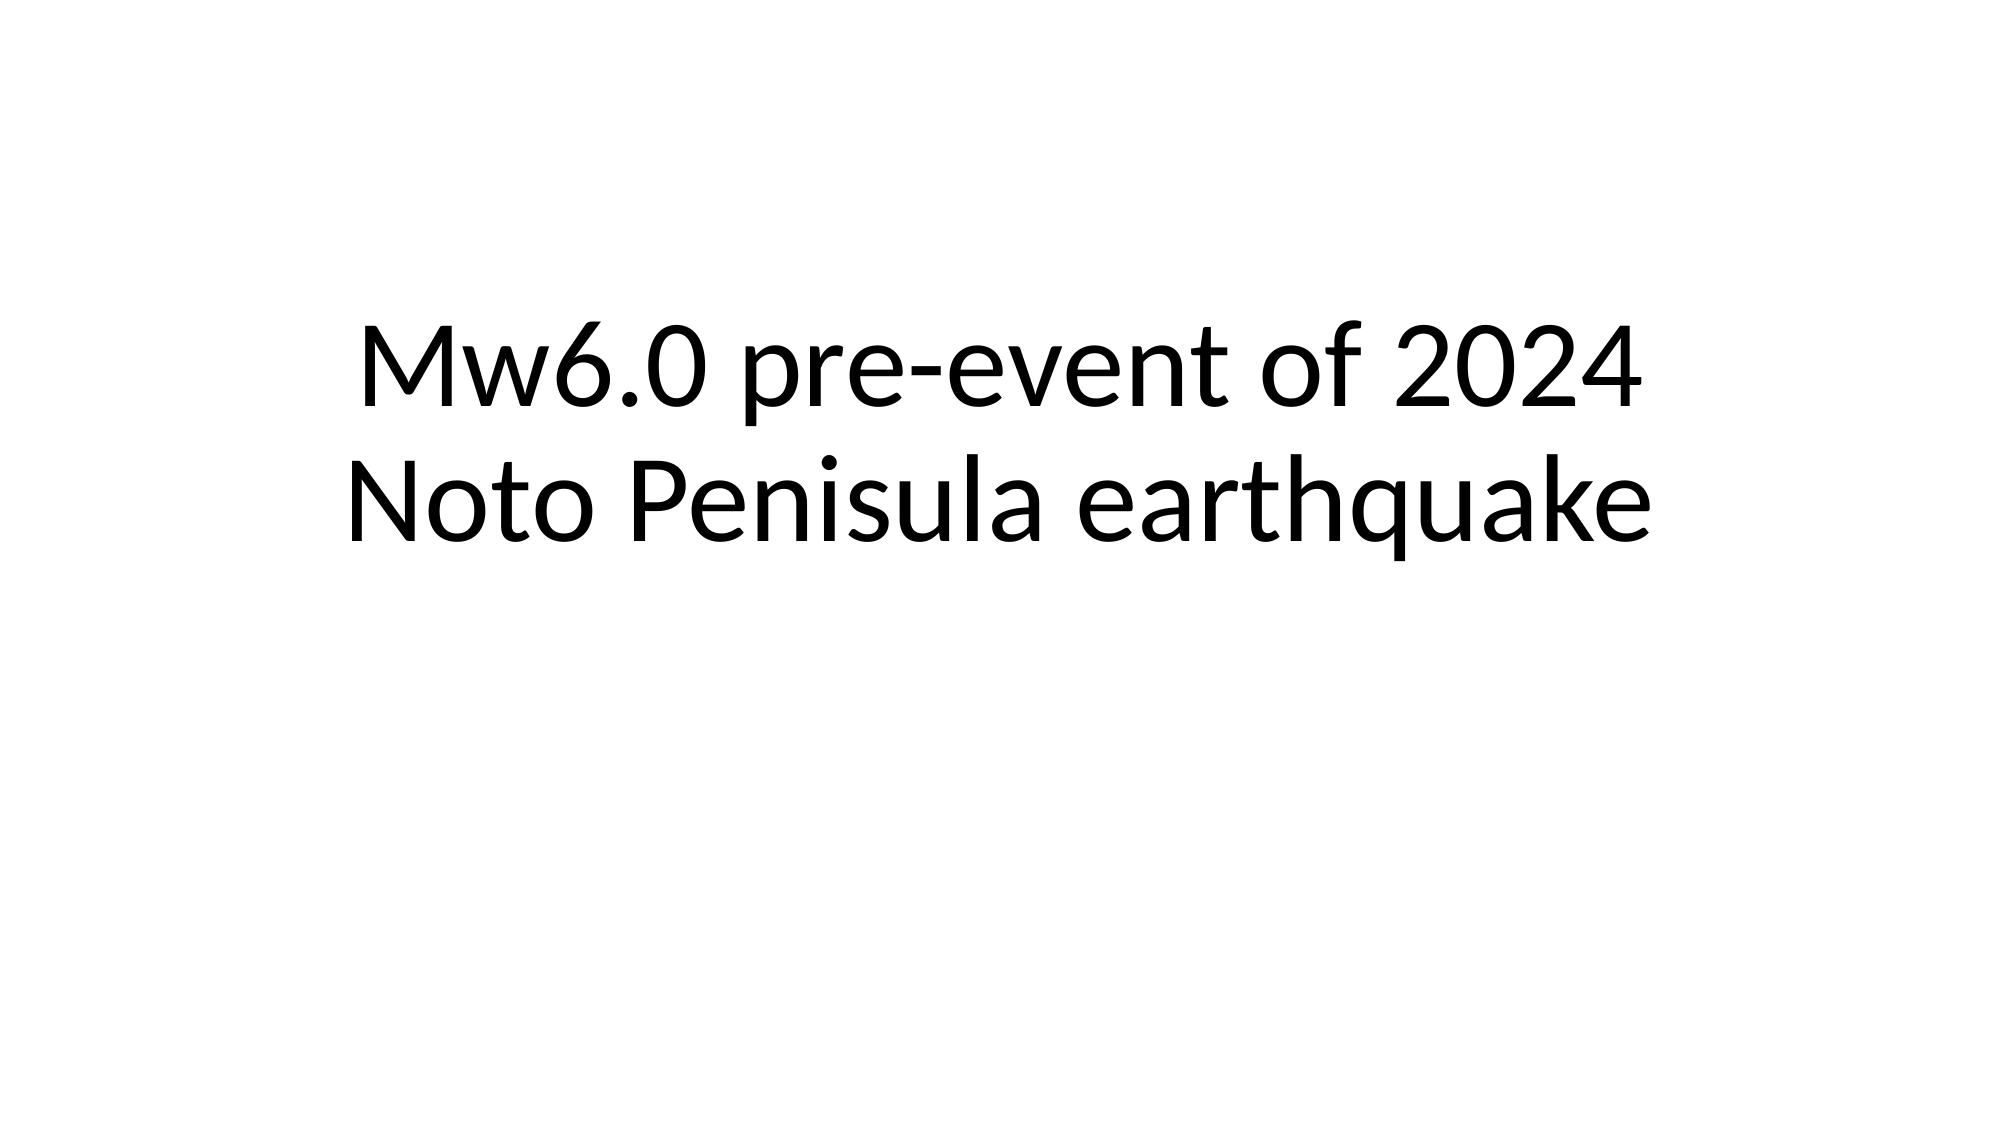

# Mw6.0 pre-event of 2024 Noto Penisula earthquake